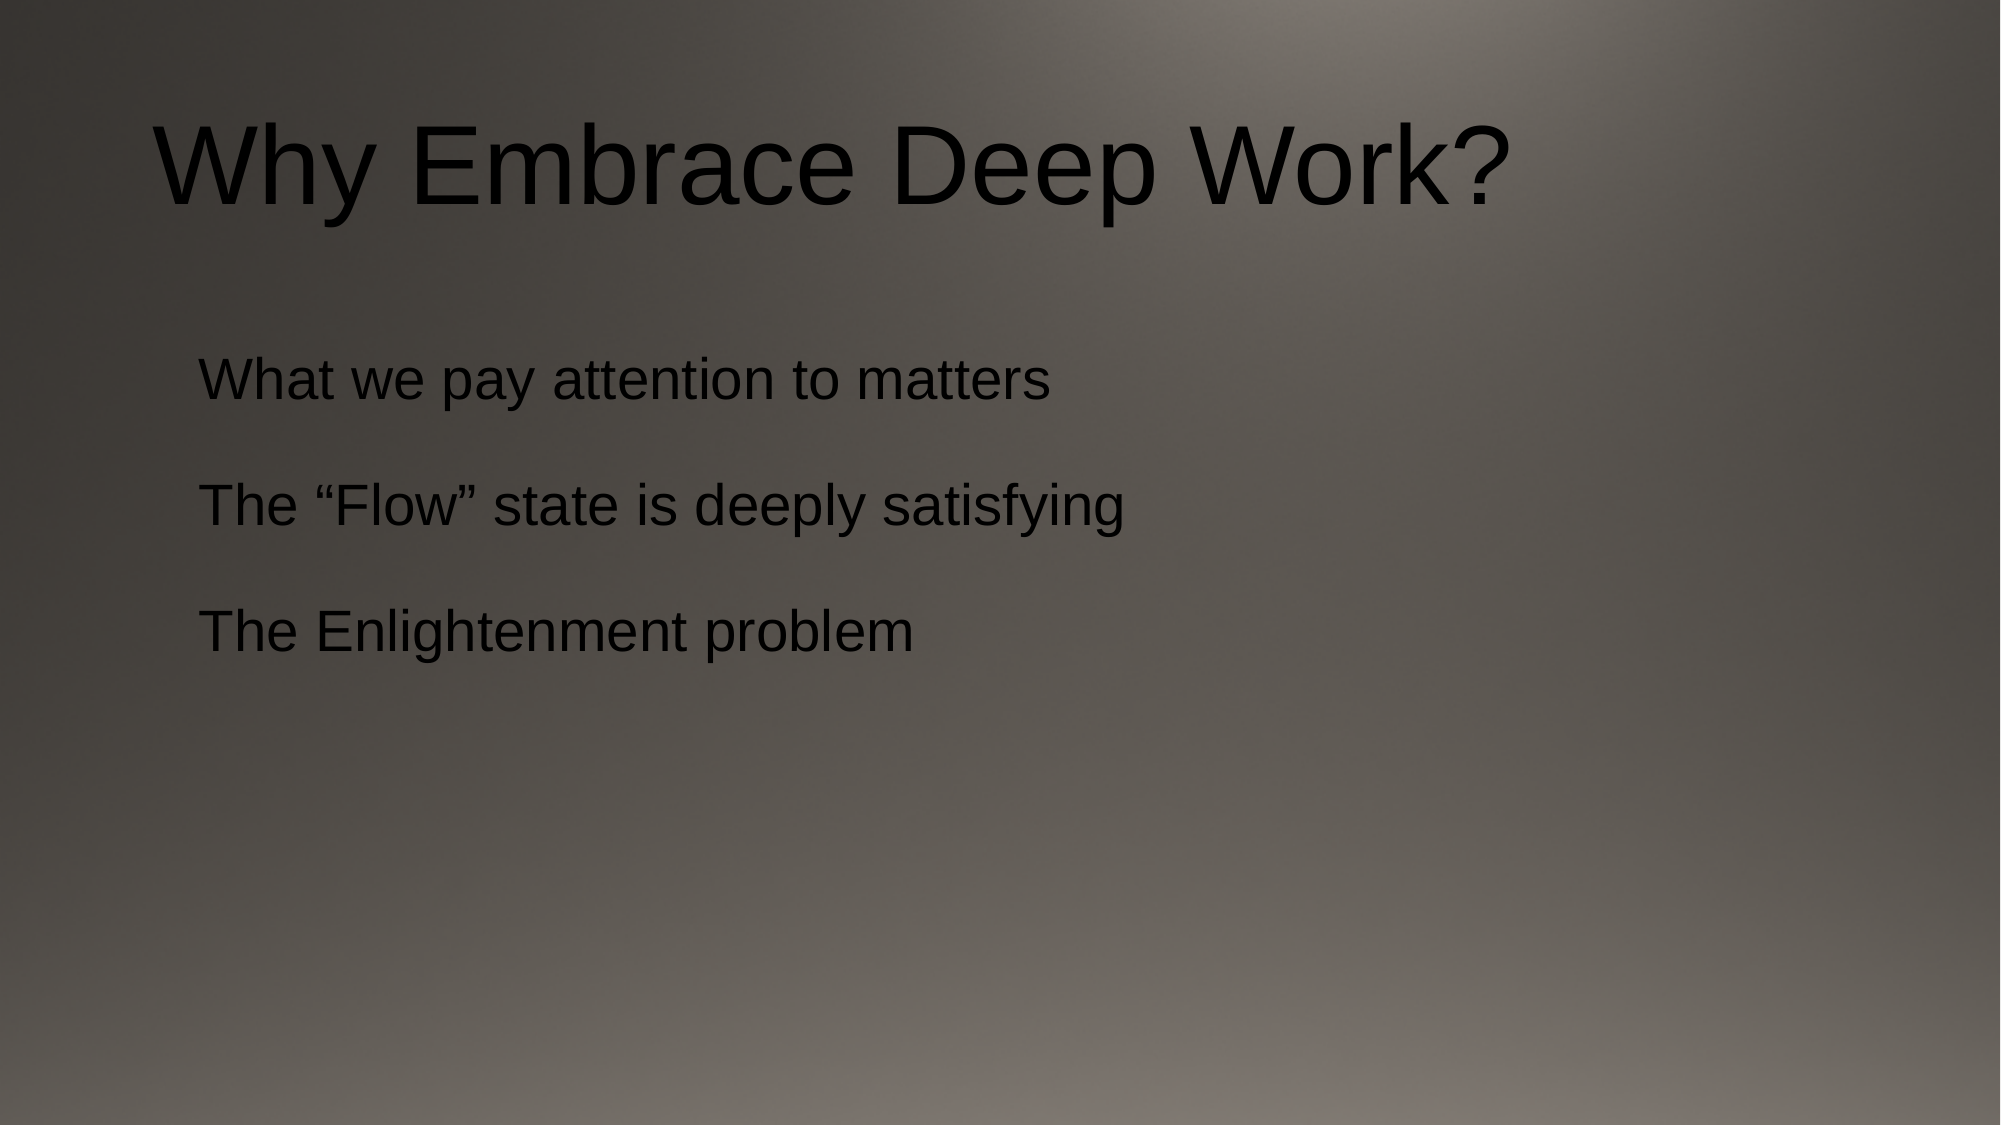

# Why Embrace Deep Work?
What we pay attention to matters
The “Flow” state is deeply satisfying
The Enlightenment problem